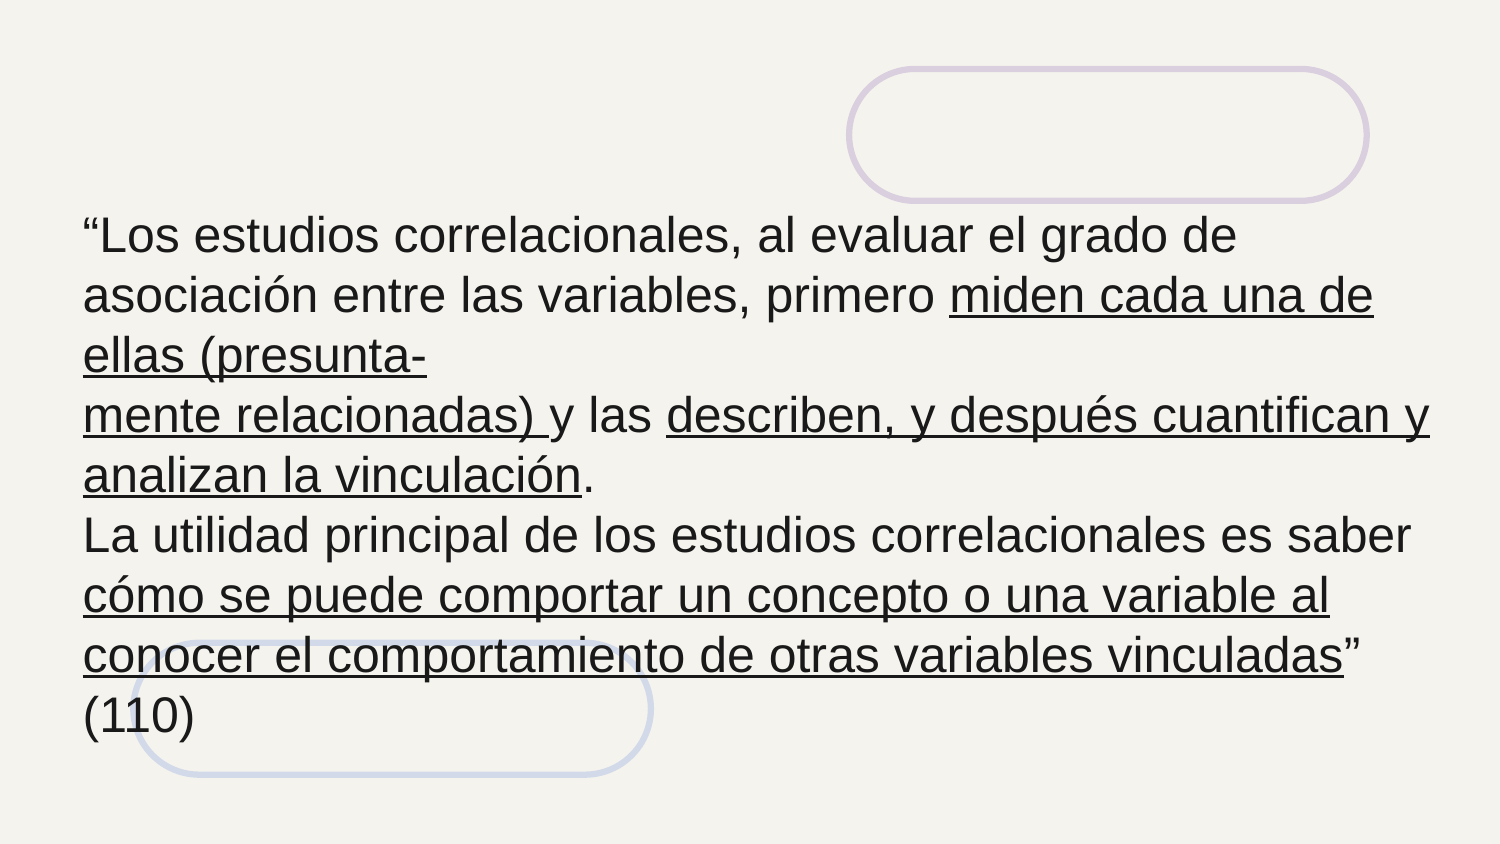

“Los estudios correlacionales, al evaluar el grado de asociación entre las variables, primero miden cada una de ellas (presunta-
mente relacionadas) y las describen, y después cuantifican y analizan la vinculación.
La utilidad principal de los estudios correlacionales es saber cómo se puede comportar un concepto o una variable al conocer el comportamiento de otras variables vinculadas” (110)